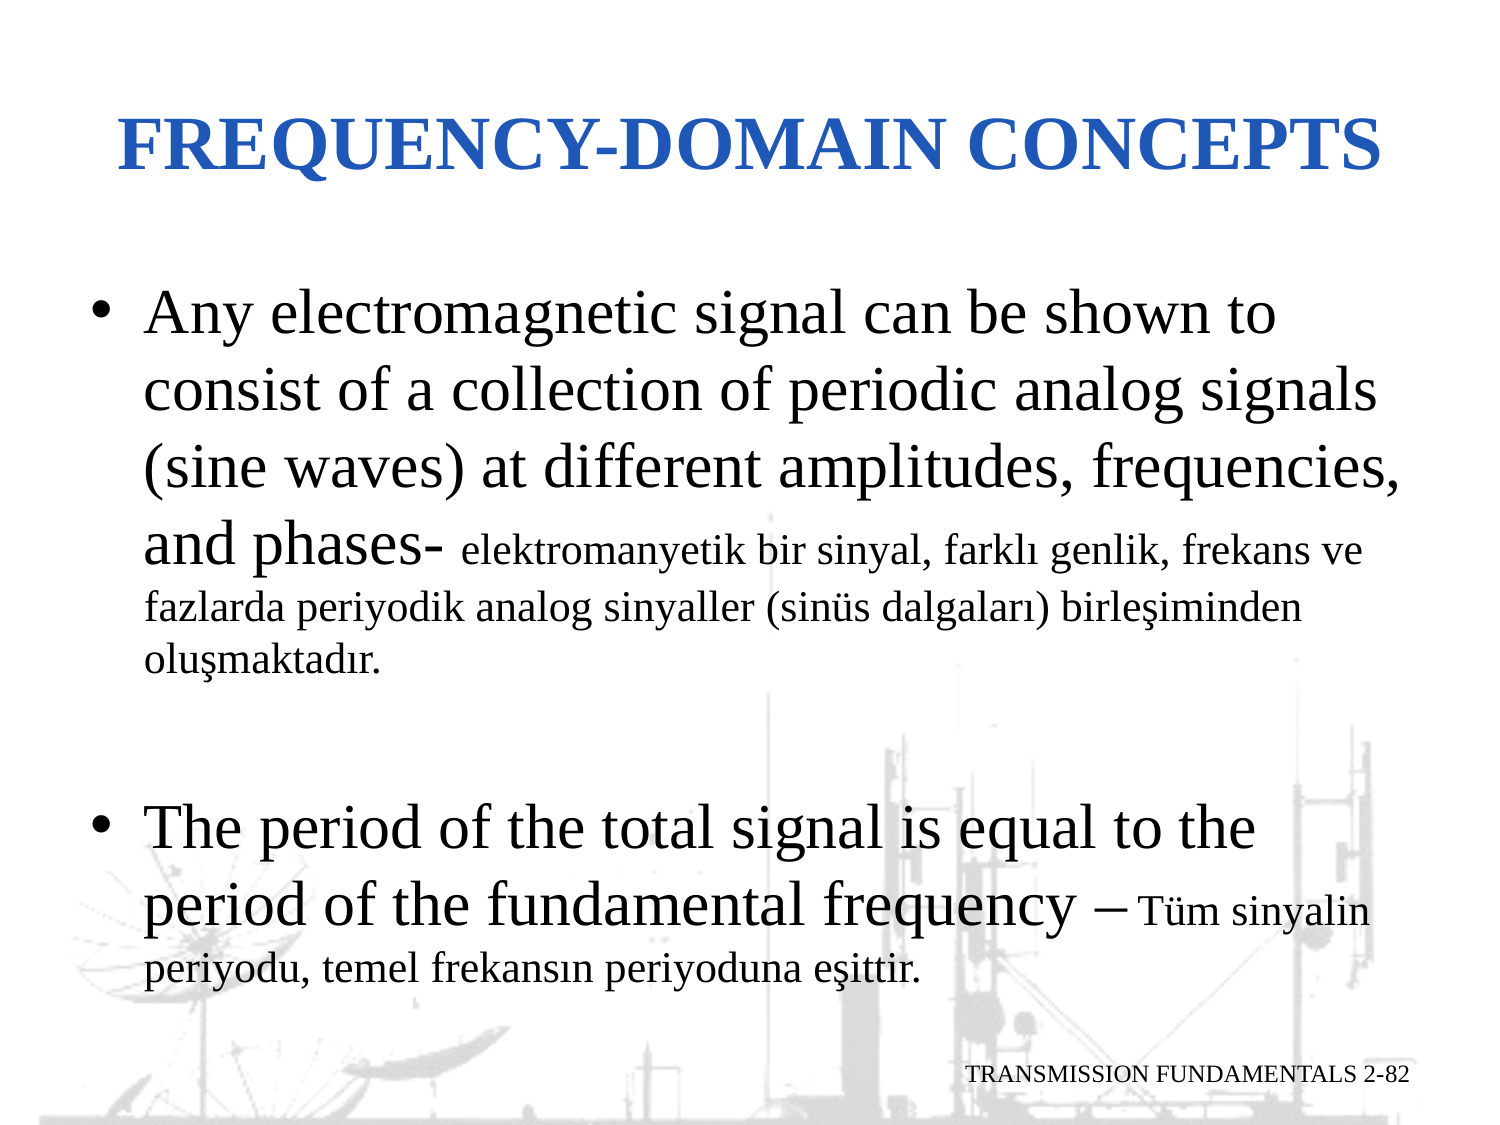

# Frequency-Domain Concepts
Any electromagnetic signal can be shown to consist of a collection of periodic analog signals (sine waves) at different amplitudes, frequencies, and phases- elektromanyetik bir sinyal, farklı genlik, frekans ve fazlarda periyodik analog sinyaller (sinüs dalgaları) birleşiminden oluşmaktadır.

The period of the total signal is equal to the period of the fundamental frequency – Tüm sinyalin periyodu, temel frekansın periyoduna eşittir.
TRANSMISSION FUNDAMENTALS 2-82